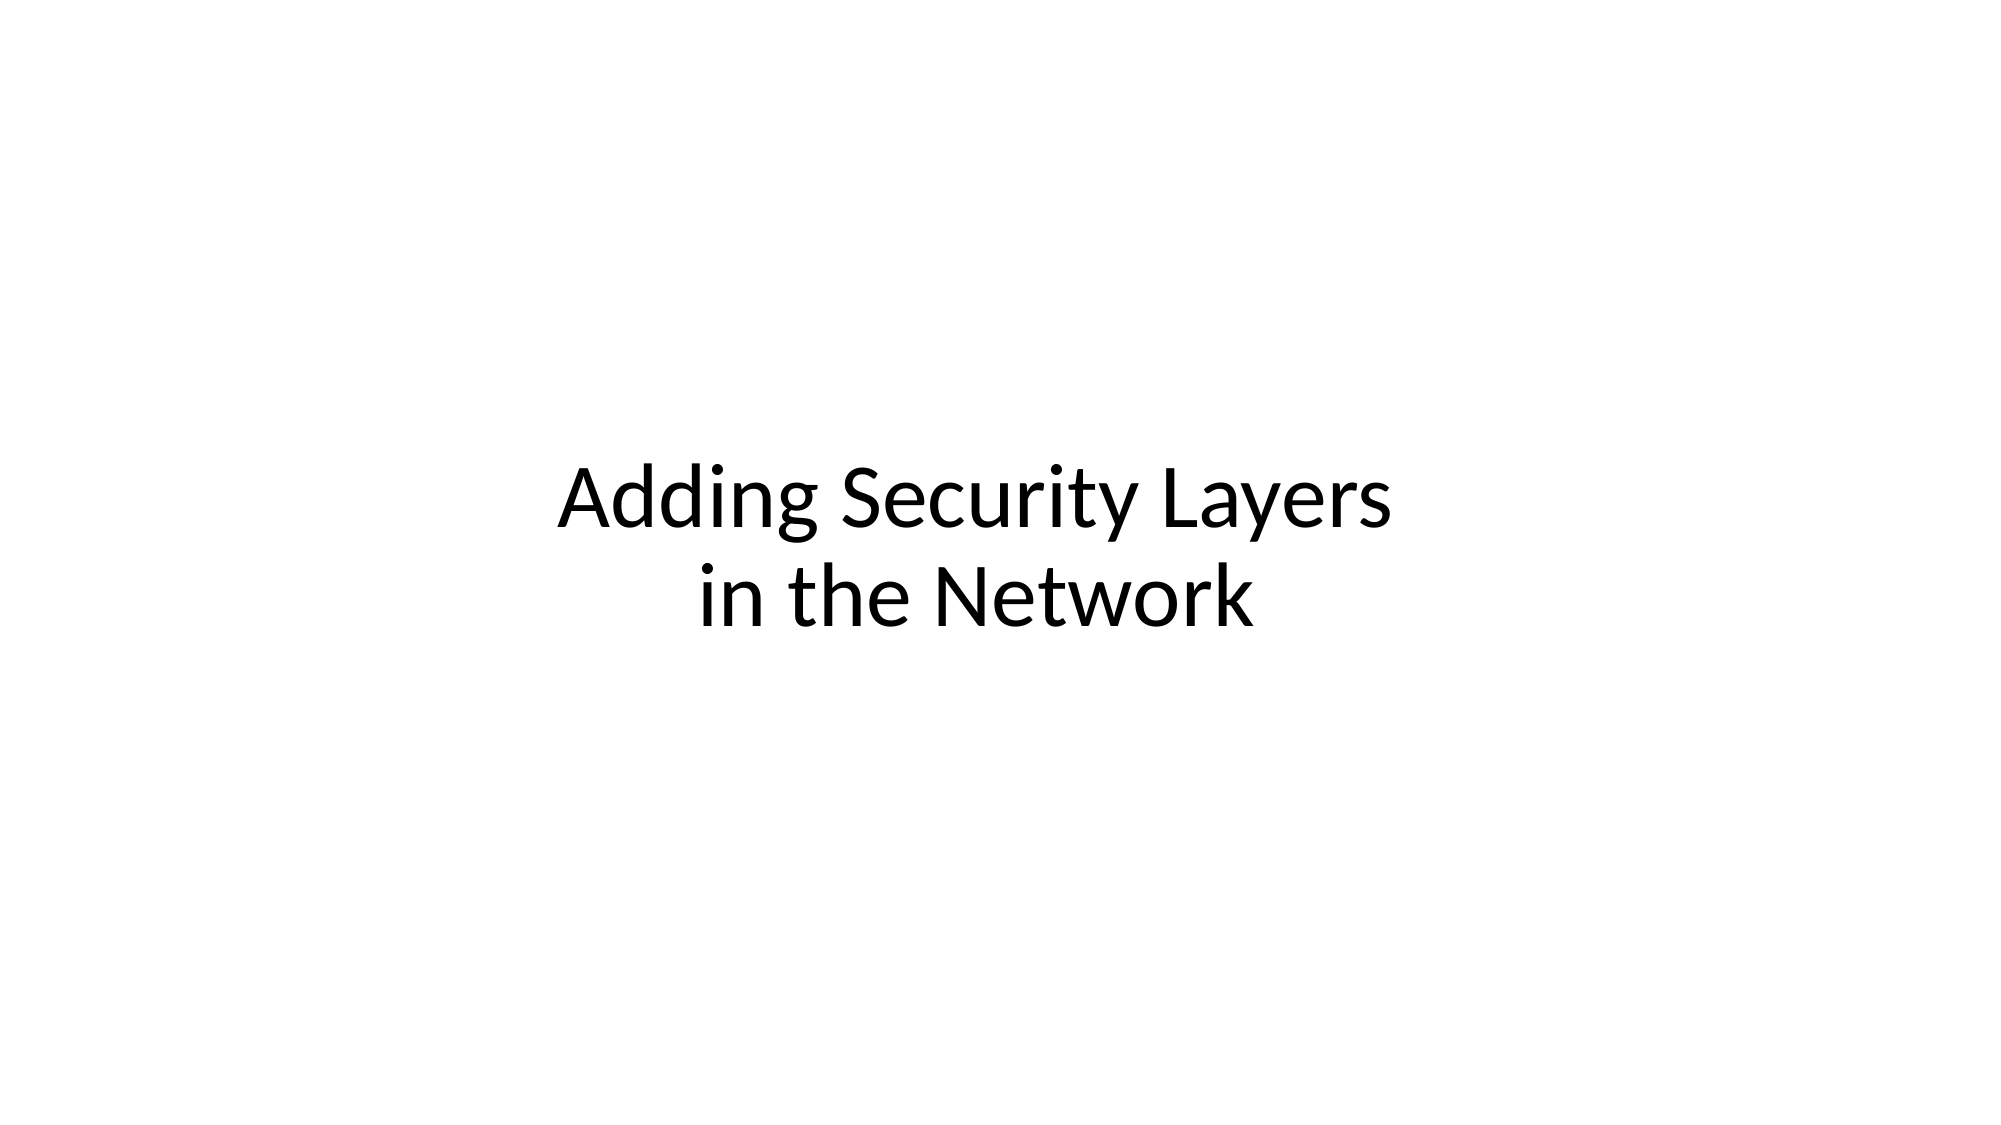

# Adding Security Layers in the Network